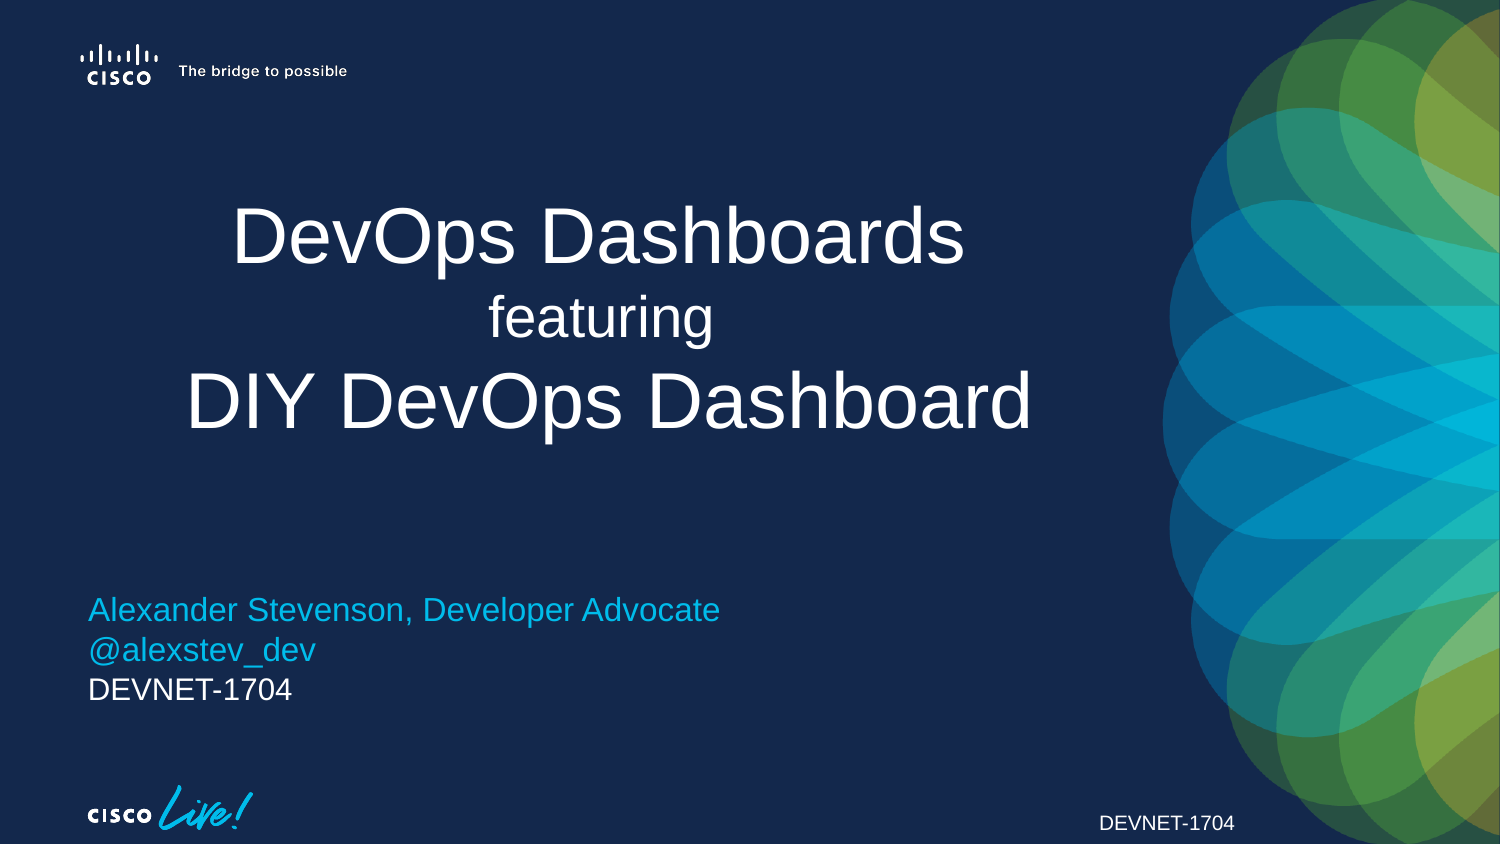

# DevOps Dashboards featuring DIY DevOps Dashboard
Alexander Stevenson, Developer Advocate
@alexstev_dev
DEVNET-1704

DEVNET-1704